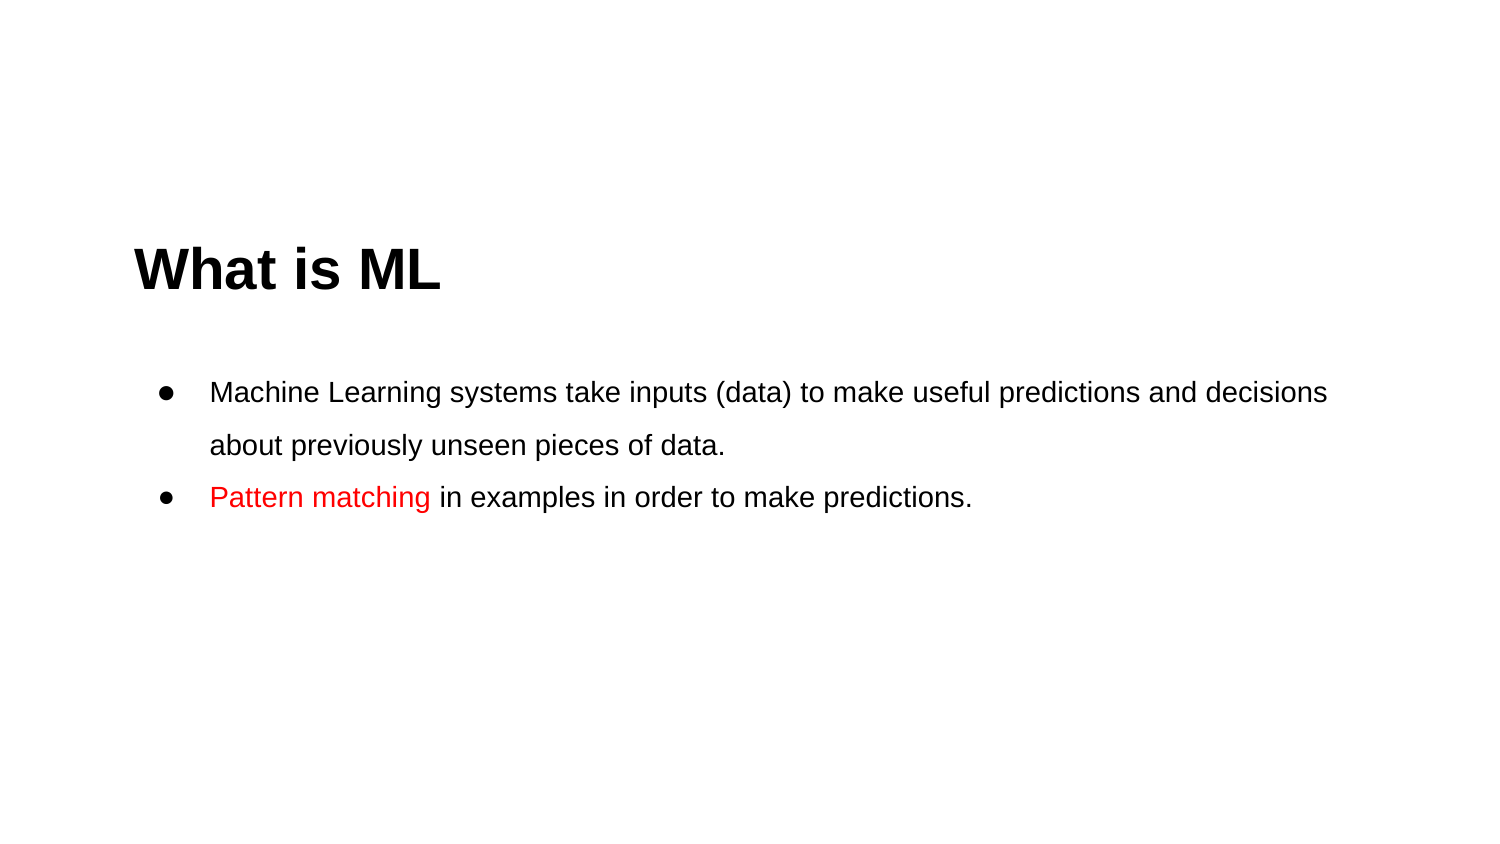

What is ML
Machine Learning systems take inputs (data) to make useful predictions and decisions about previously unseen pieces of data.
Pattern matching in examples in order to make predictions.